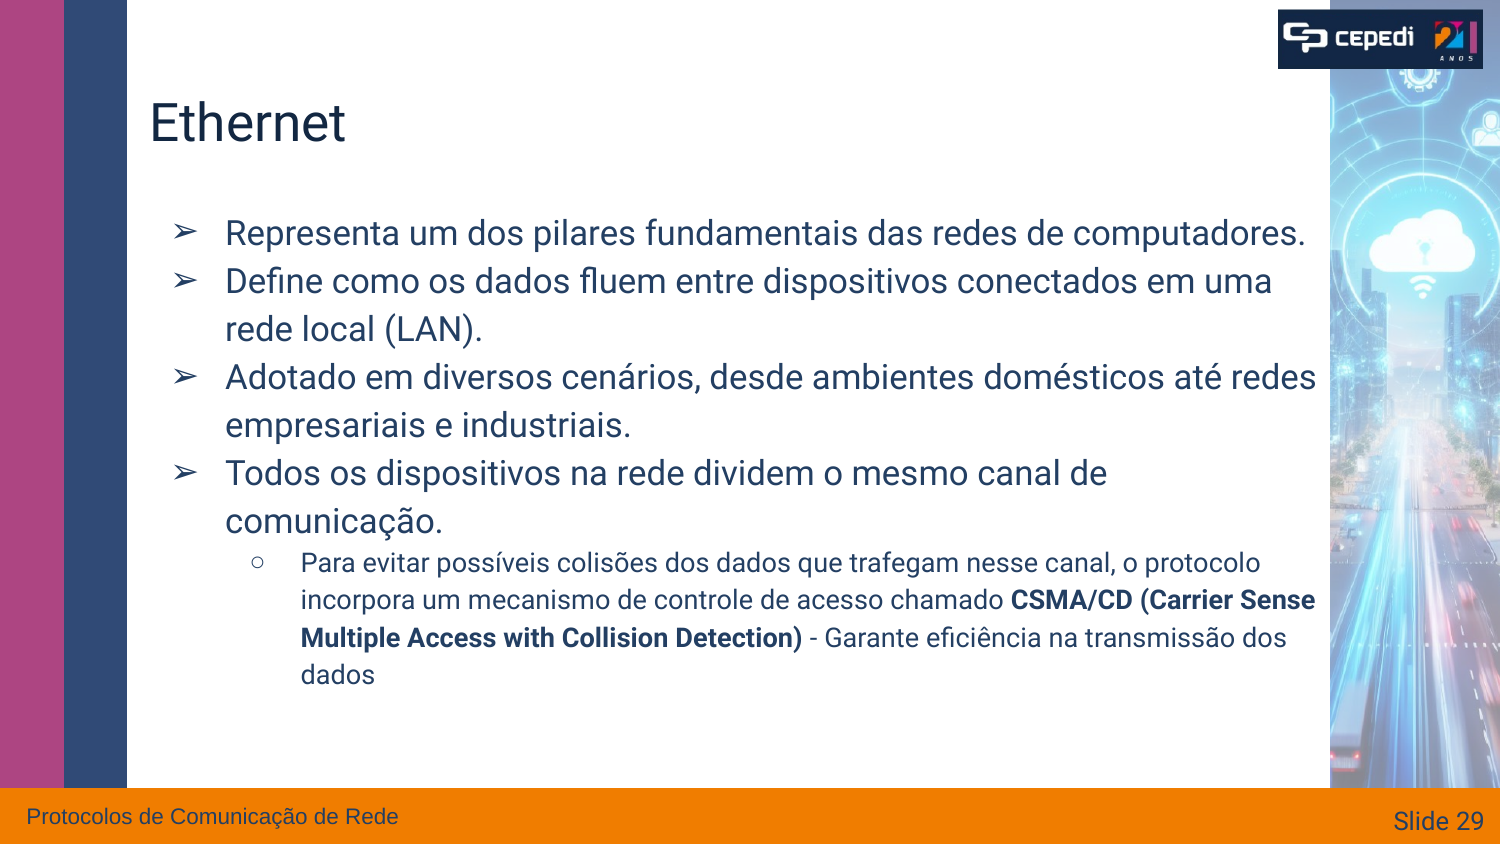

# Ethernet
Representa um dos pilares fundamentais das redes de computadores.
Define como os dados fluem entre dispositivos conectados em uma rede local (LAN).
Adotado em diversos cenários, desde ambientes domésticos até redes empresariais e industriais.
Todos os dispositivos na rede dividem o mesmo canal de comunicação.
Para evitar possíveis colisões dos dados que trafegam nesse canal, o protocolo incorpora um mecanismo de controle de acesso chamado CSMA/CD (Carrier Sense Multiple Access with Collision Detection) - Garante eficiência na transmissão dos dados

Protocolos de Comunicação de Rede
Slide 29